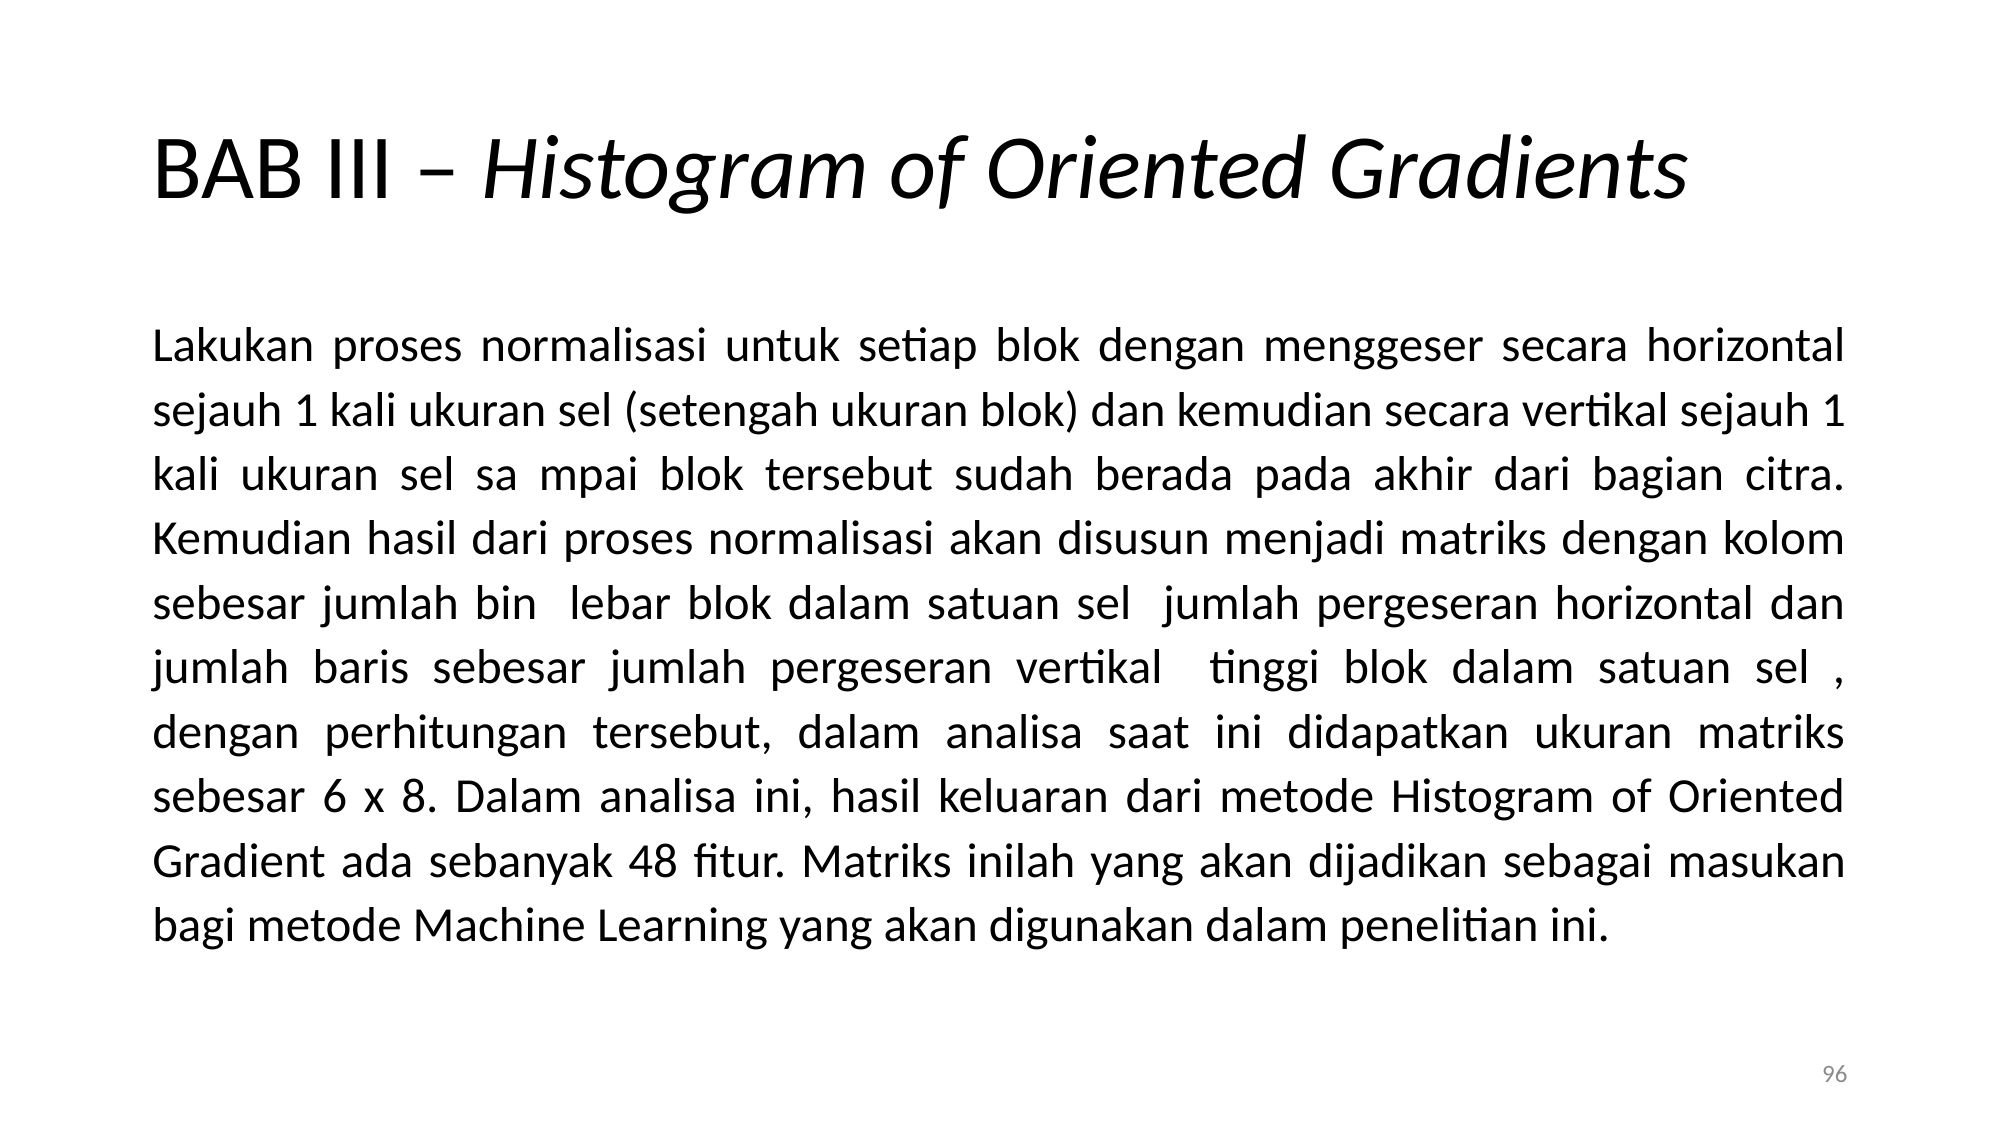

BAB III – Histogram of Oriented Gradients
Lakukan proses normalisasi untuk setiap blok dengan menggeser secara horizontal sejauh 1 kali ukuran sel (setengah ukuran blok) dan kemudian secara vertikal sejauh 1 kali ukuran sel sa mpai blok tersebut sudah berada pada akhir dari bagian citra. Kemudian hasil dari proses normalisasi akan disusun menjadi matriks dengan kolom sebesar jumlah bin  lebar blok dalam satuan sel  jumlah pergeseran horizontal dan jumlah baris sebesar jumlah pergeseran vertikal  tinggi blok dalam satuan sel , dengan perhitungan tersebut, dalam analisa saat ini didapatkan ukuran matriks sebesar 6 x 8. Dalam analisa ini, hasil keluaran dari metode Histogram of Oriented Gradient ada sebanyak 48 fitur. Matriks inilah yang akan dijadikan sebagai masukan bagi metode Machine Learning yang akan digunakan dalam penelitian ini.
96